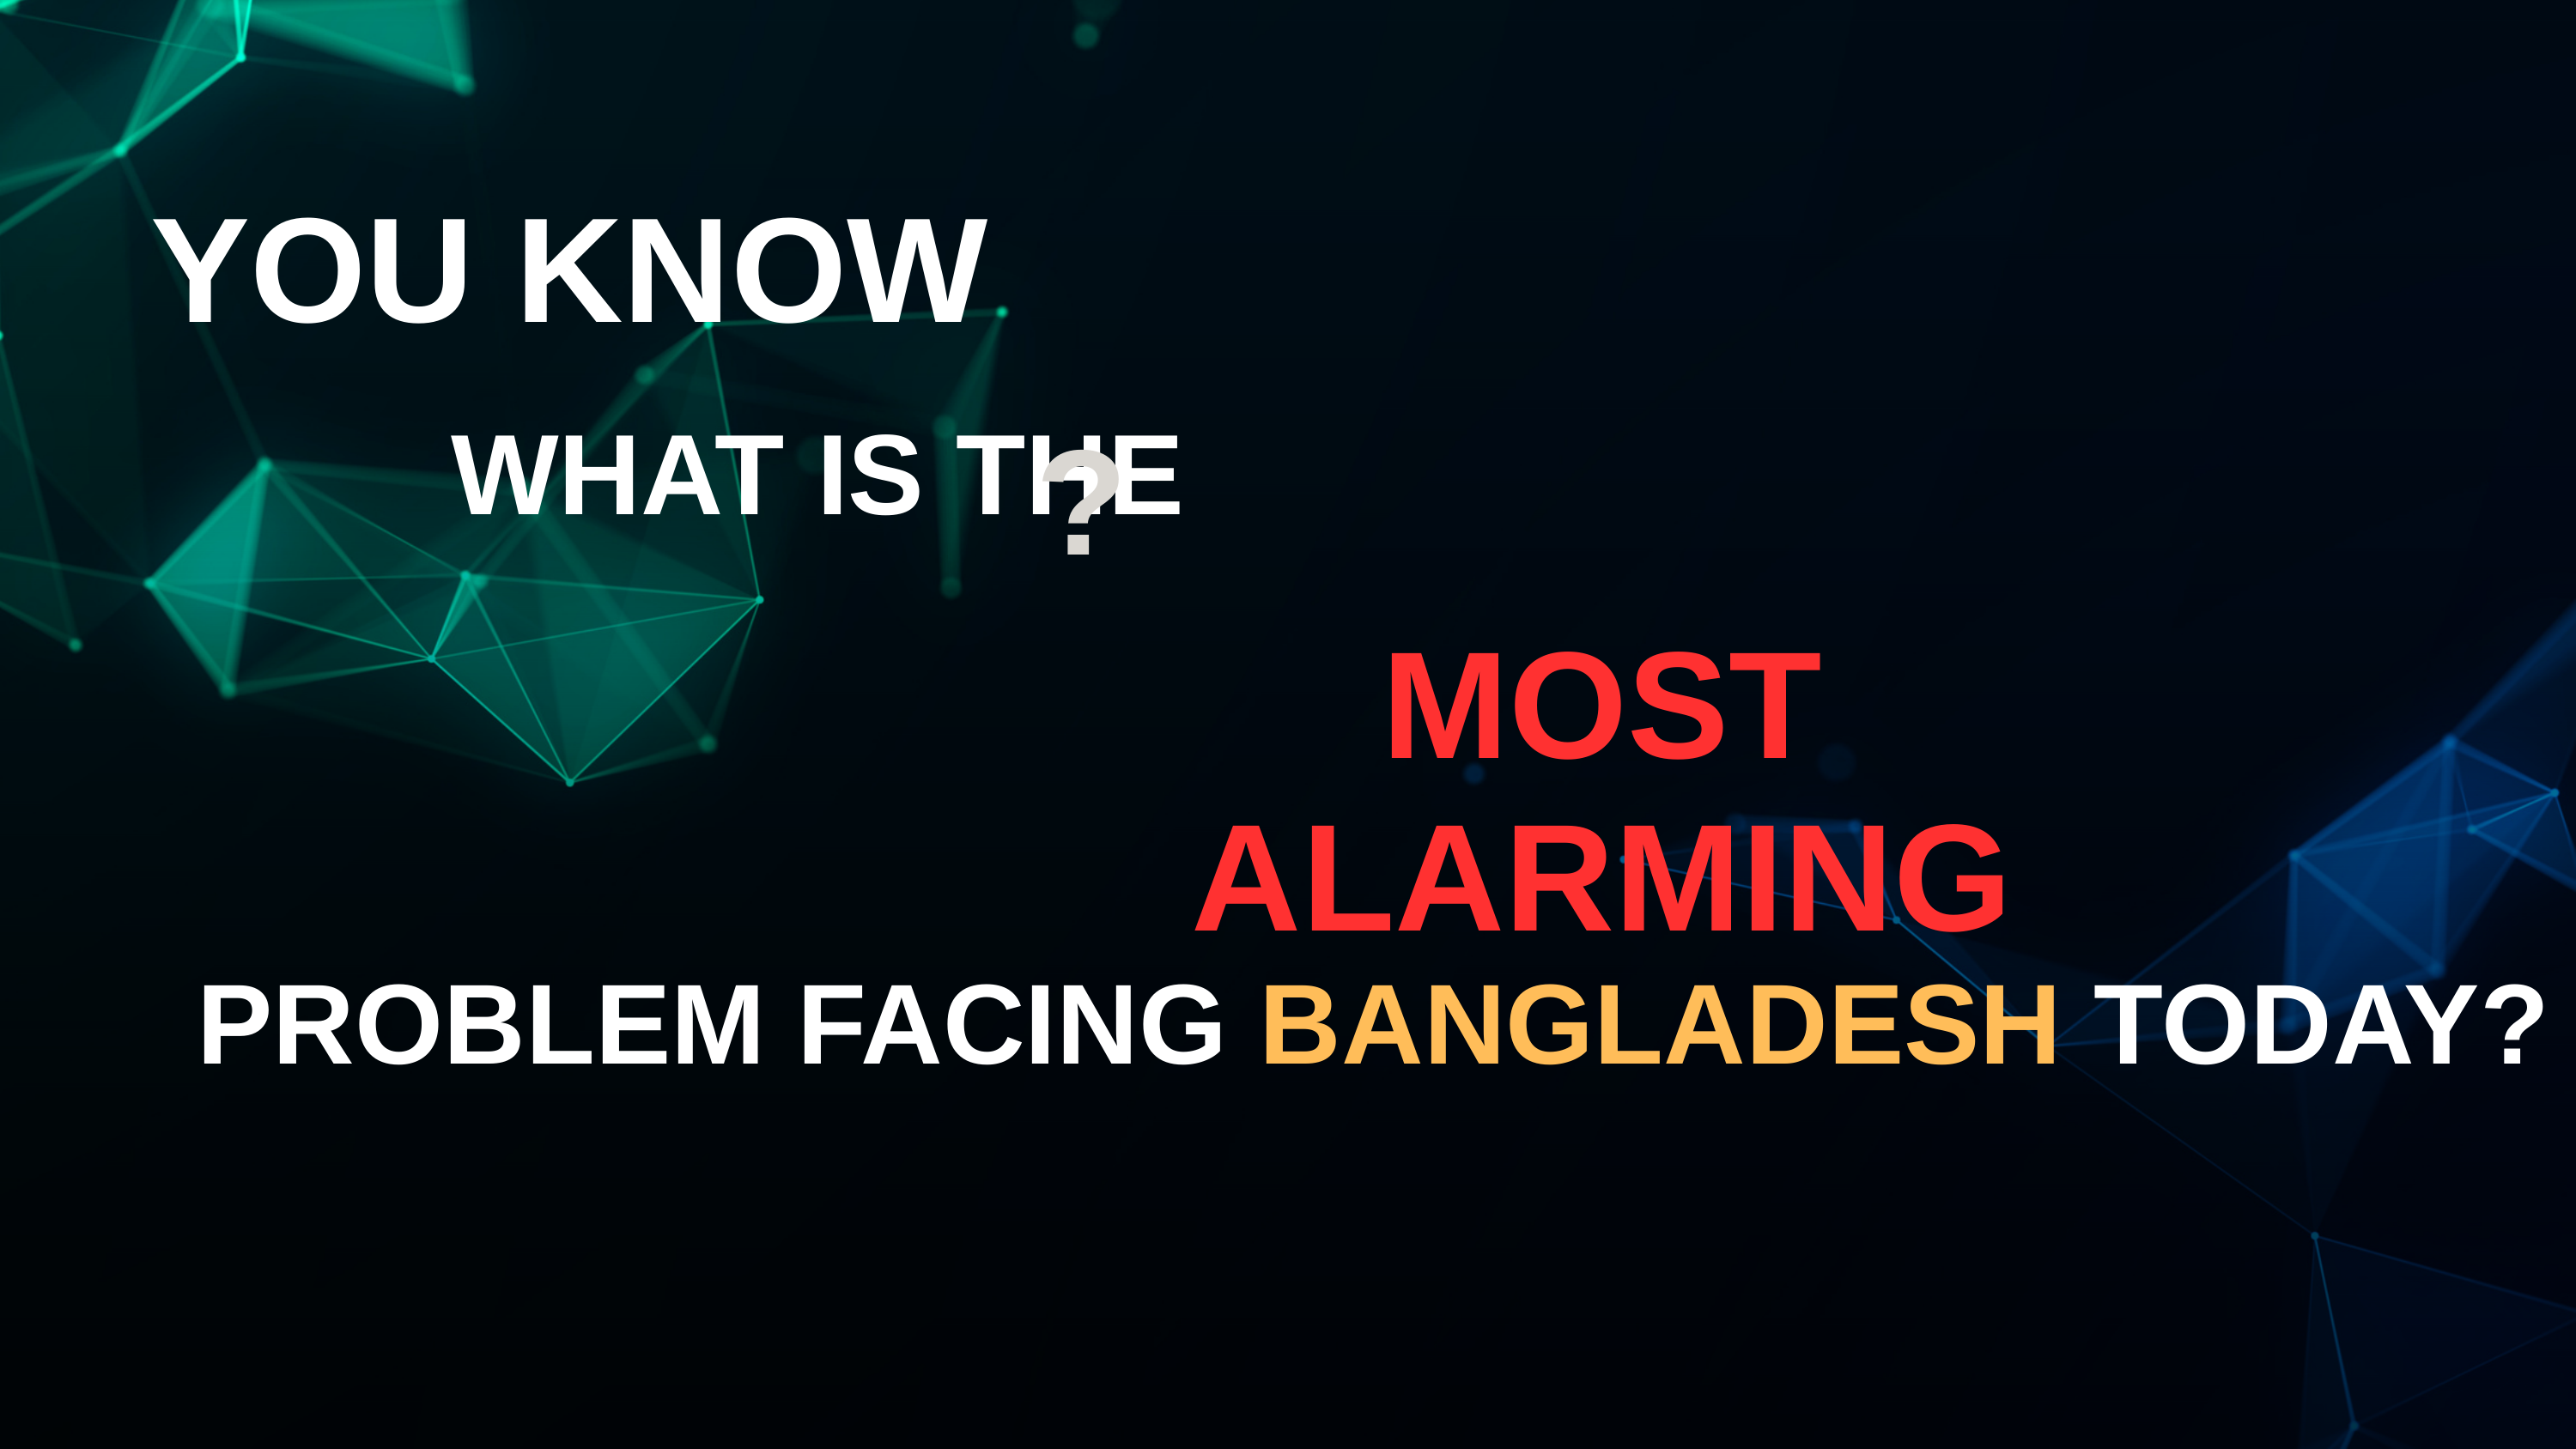

?
YOU KNOW
WHAT IS THE
MOST ALARMING

PROBLEM FACING BANGLADESH TODAY?